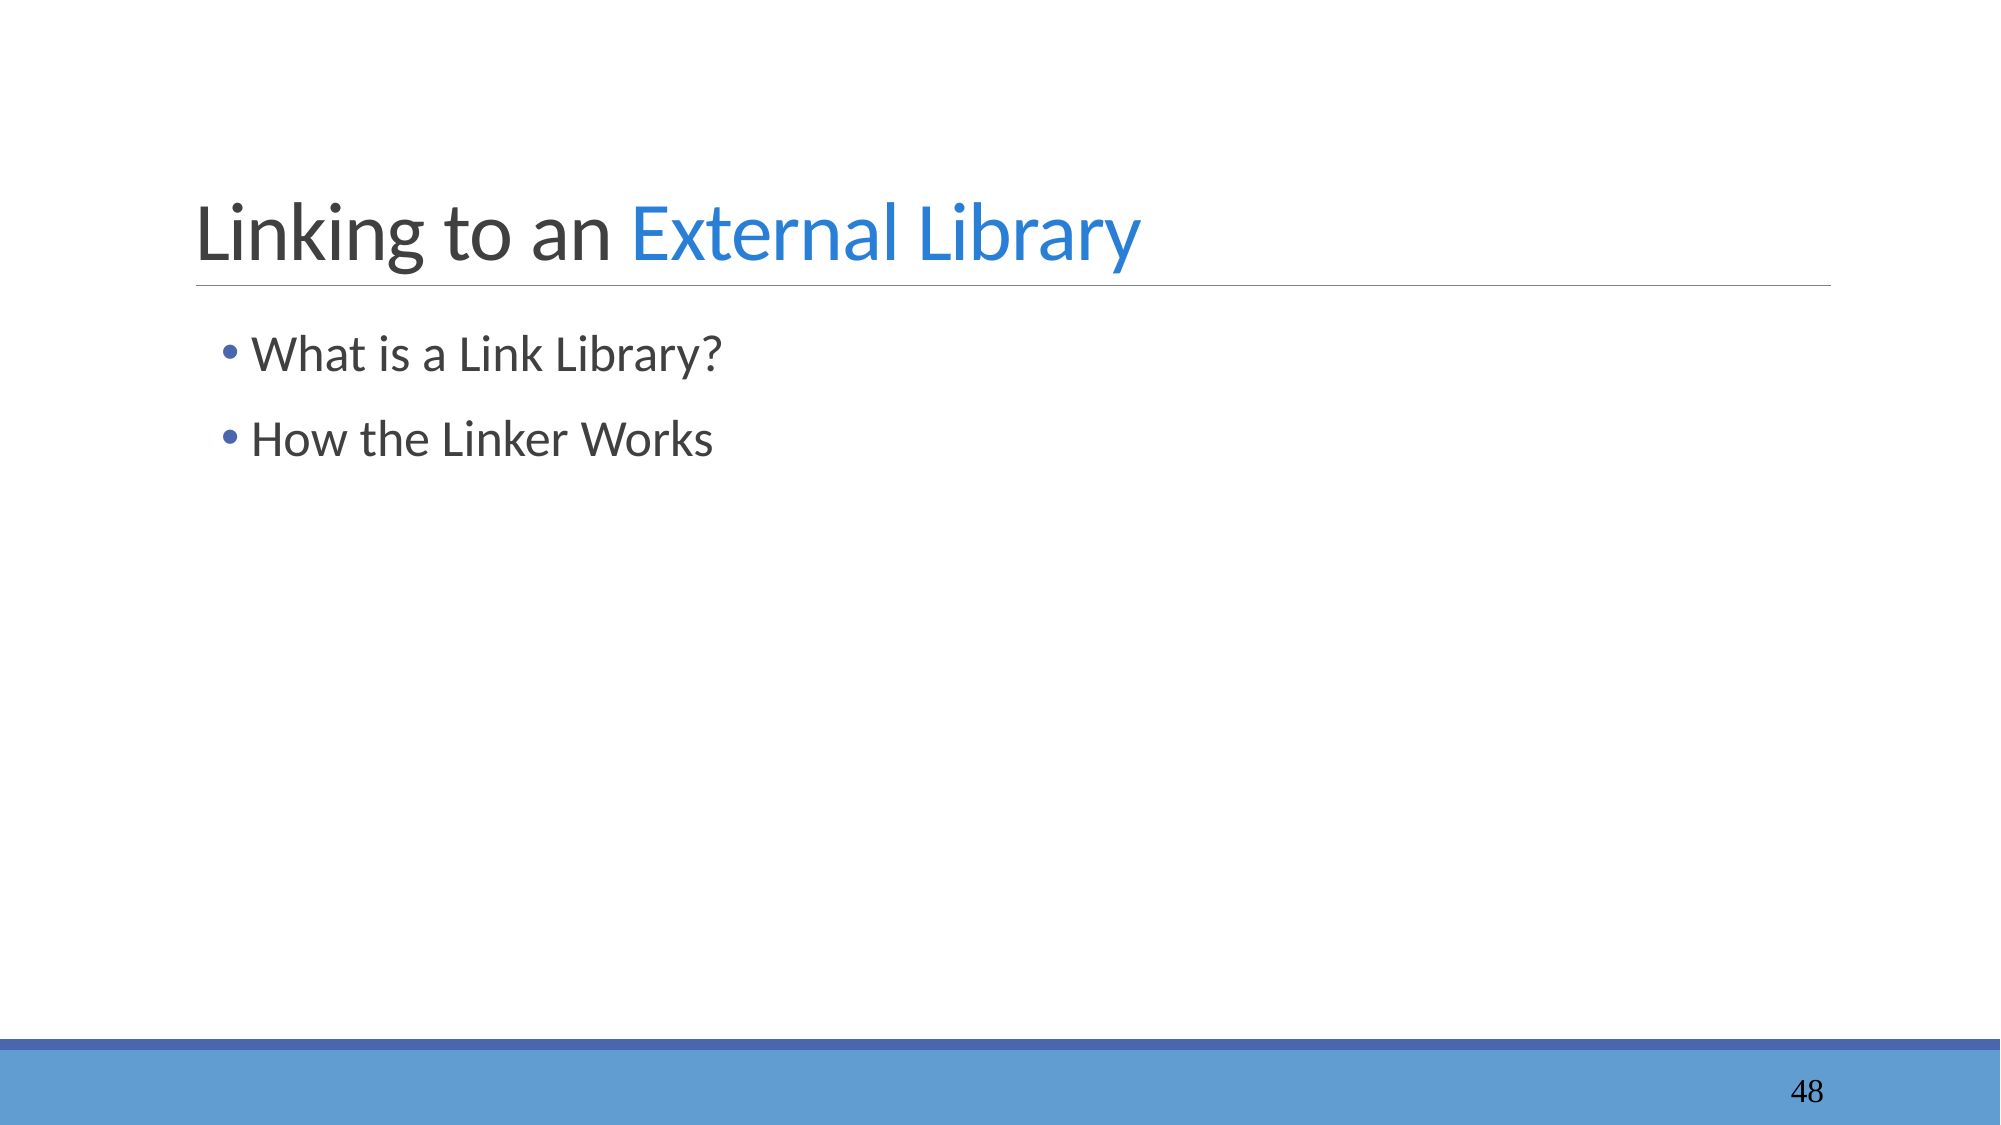

# Linking to an External Library
 What is a Link Library?
 How the Linker Works
48